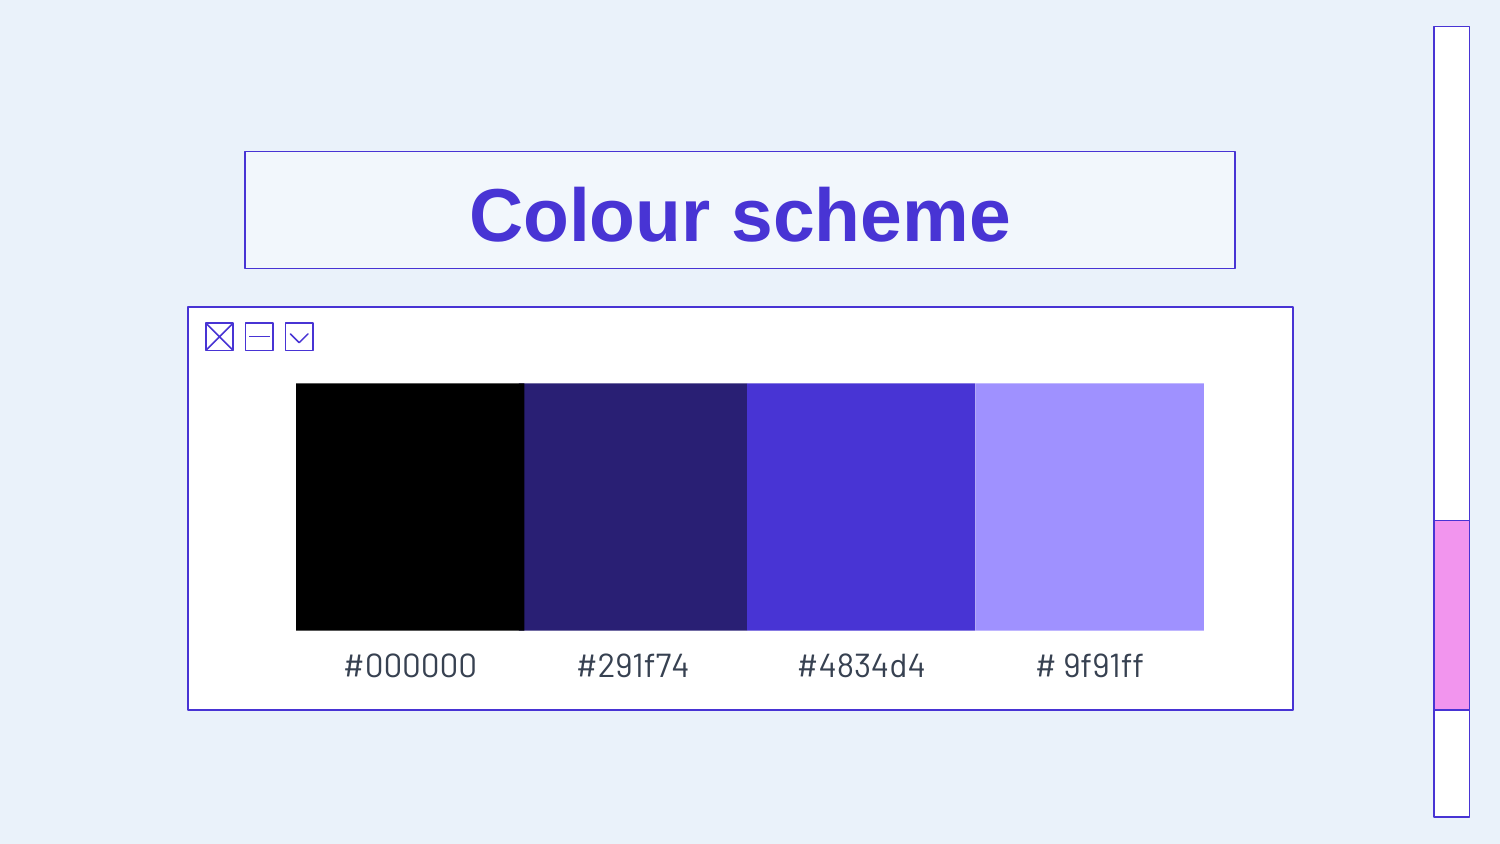

Colour scheme

#000000
#291f74
#4834d4
# 9f91ff